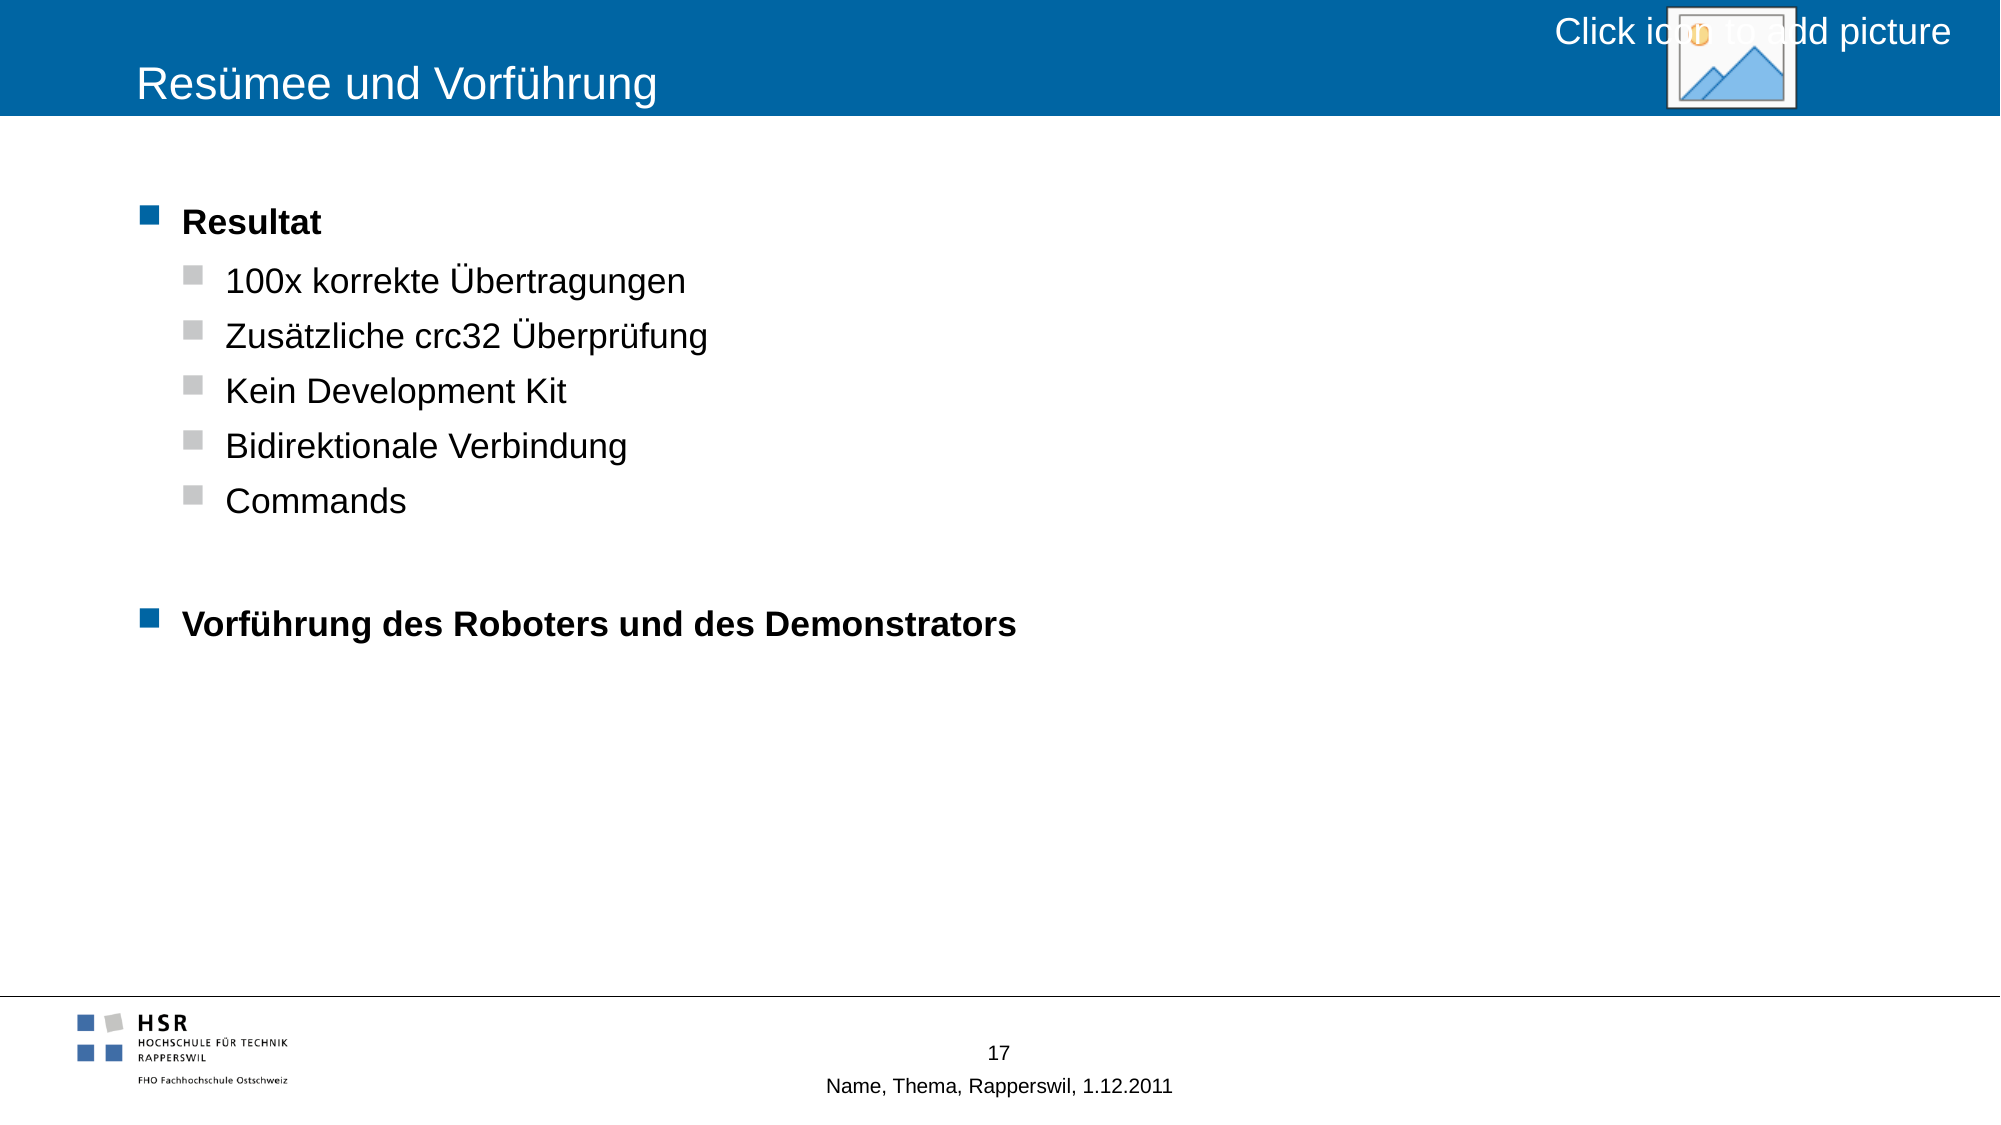

# Resümee und Vorführung
Resultat
100x korrekte Übertragungen
Zusätzliche crc32 Überprüfung
Kein Development Kit
Bidirektionale Verbindung
Commands

Vorführung des Roboters und des Demonstrators
17
Name, Thema, Rapperswil, 1.12.2011